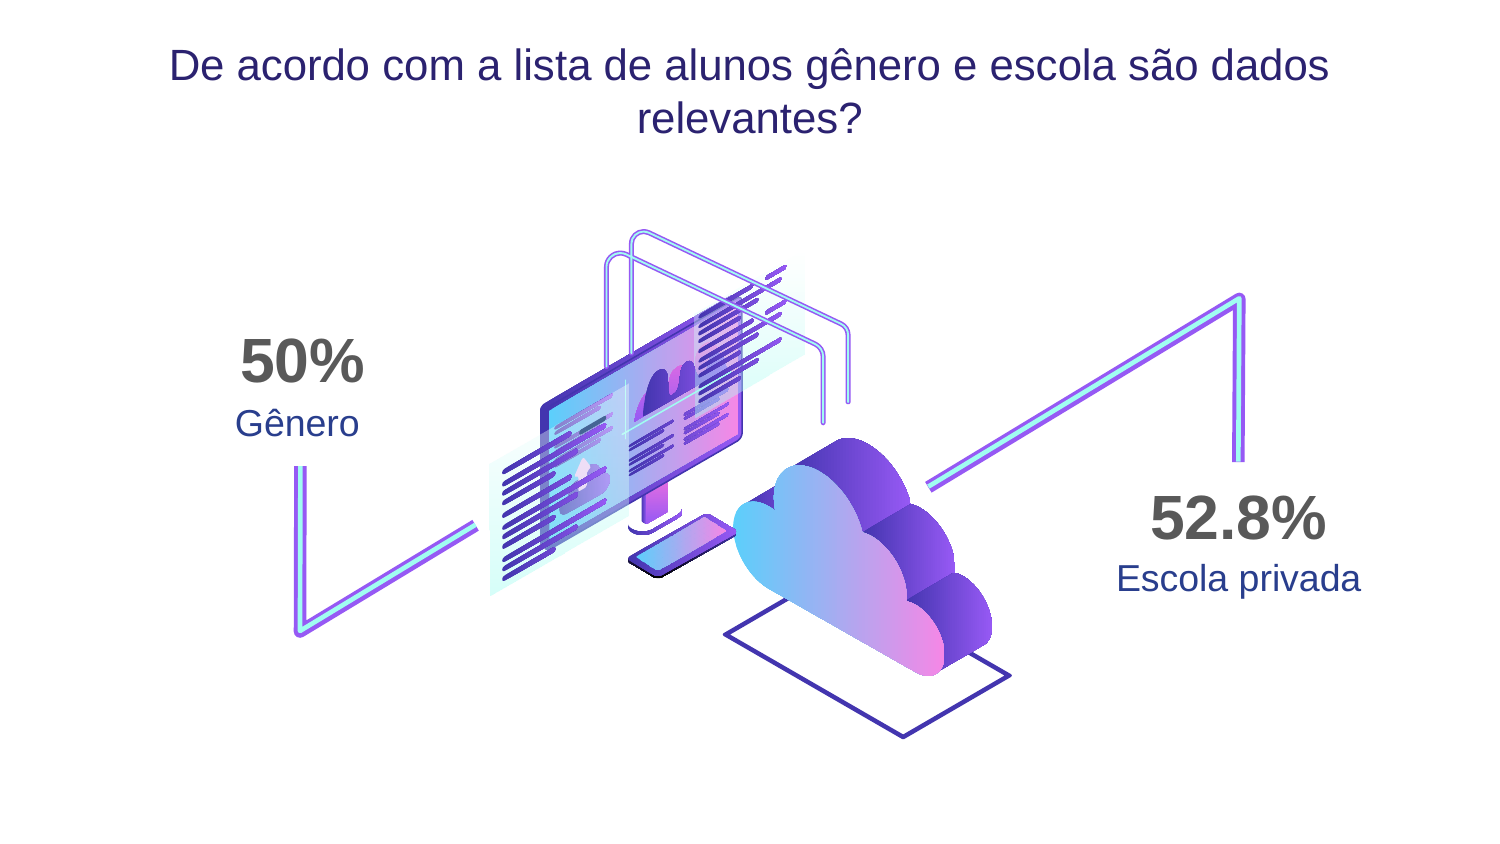

# De acordo com a lista de alunos gênero e escola são dados relevantes?

50%
Gênero

52.8%
Escola privada